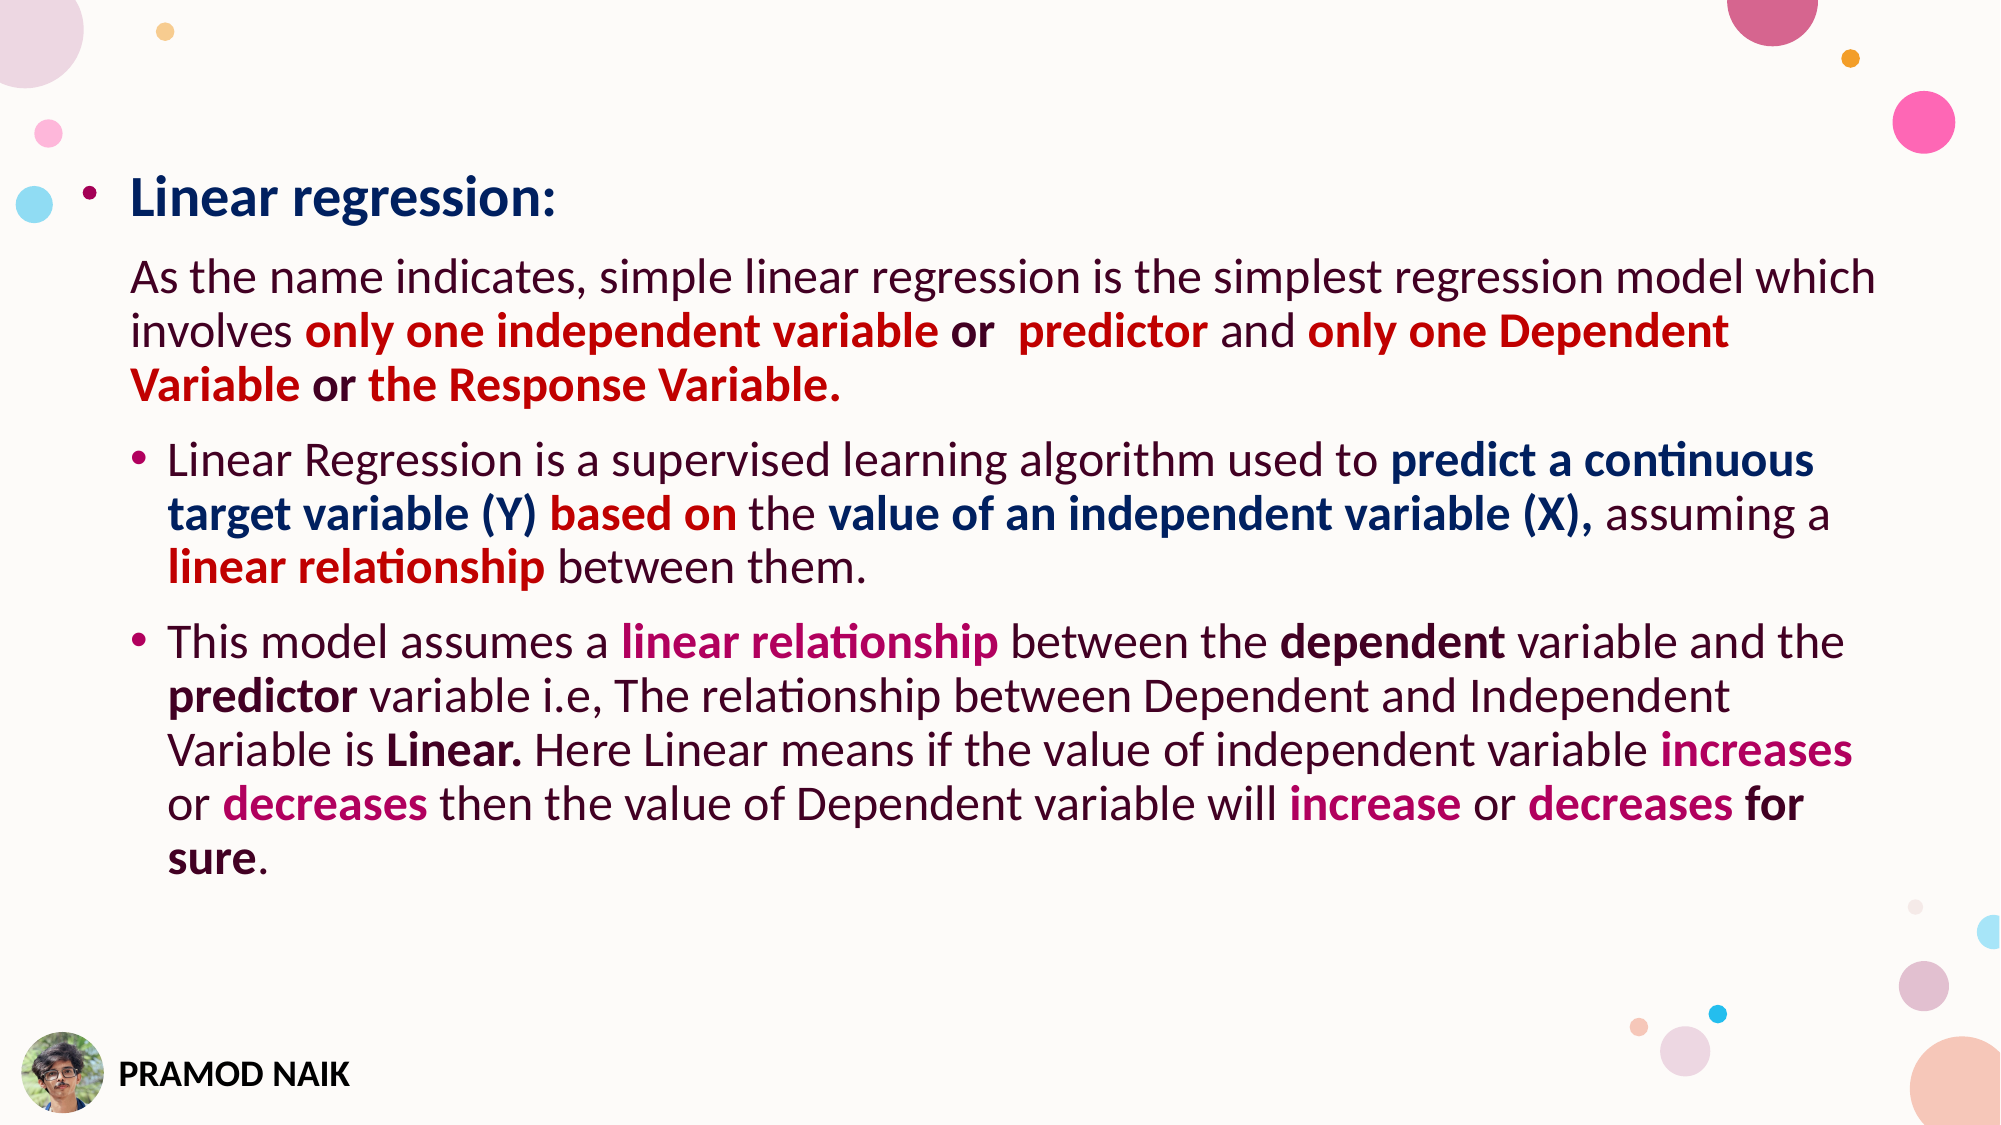

Linear regression:
As the name indicates, simple linear regression is the simplest regression model which involves only one independent variable or  predictor and only one Dependent Variable or the Response Variable.
Linear Regression is a supervised learning algorithm used to predict a continuous target variable (Y) based on the value of an independent variable (X), assuming a linear relationship between them.
This model assumes a linear relationship between the dependent variable and the predictor variable i.e, The relationship between Dependent and Independent Variable is Linear. Here Linear means if the value of independent variable increases or decreases then the value of Dependent variable will increase or decreases for sure.